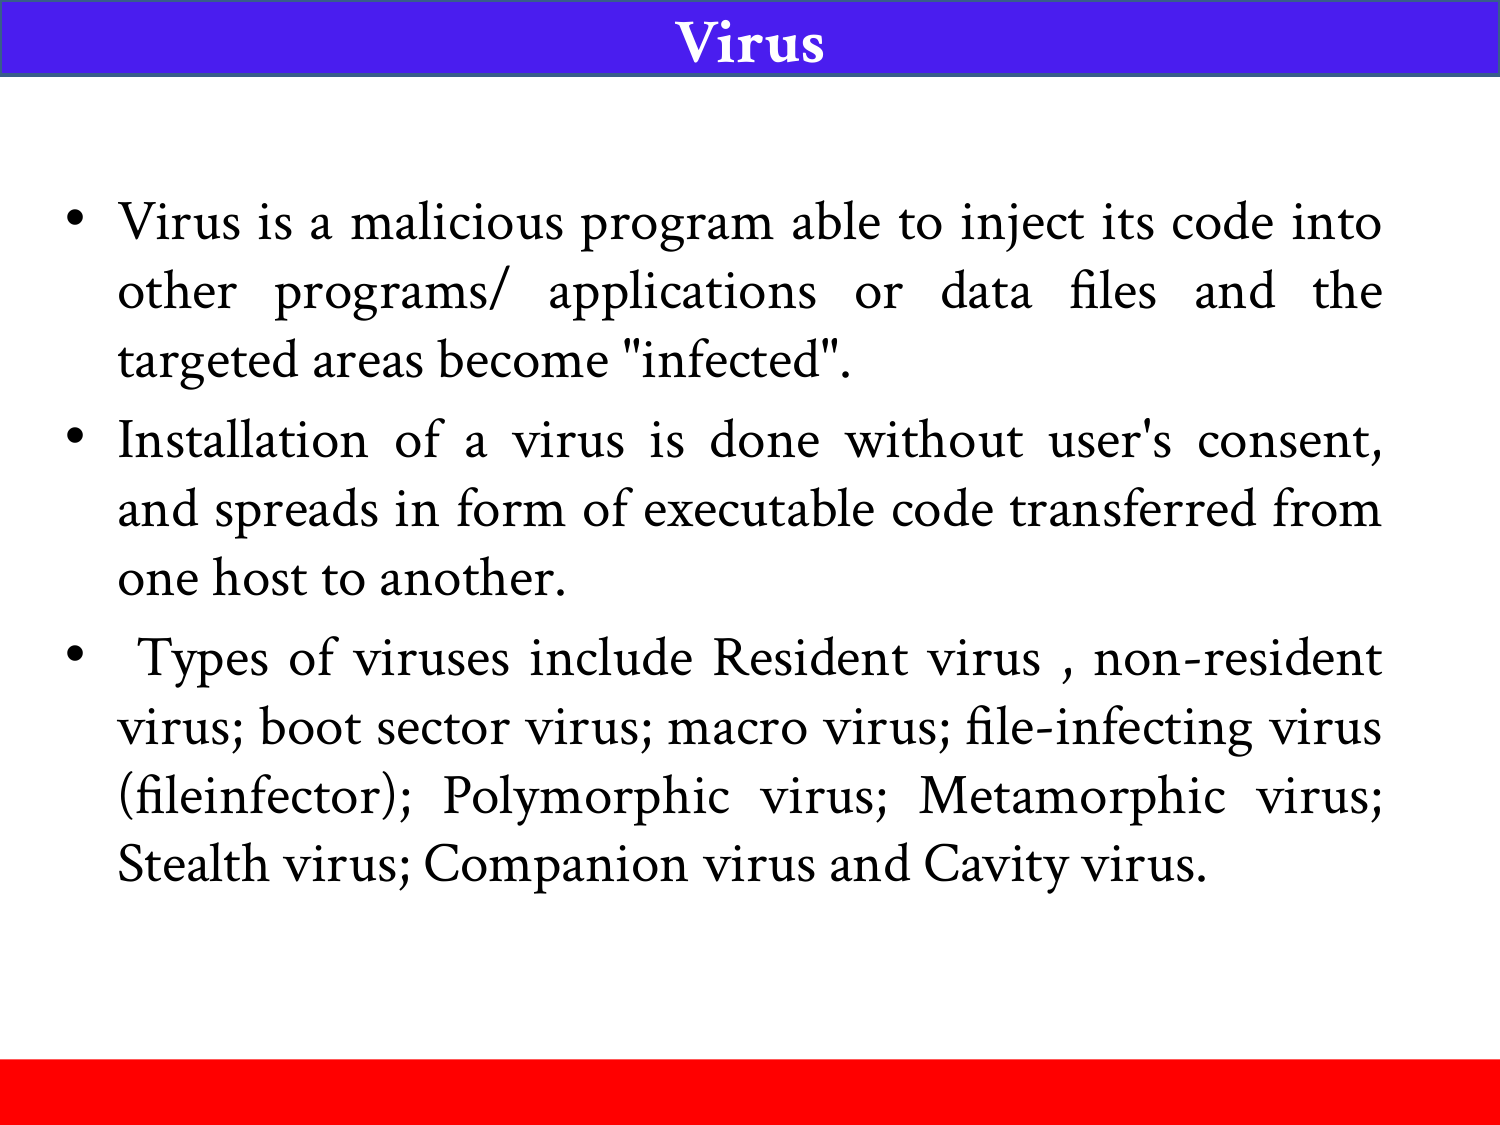

Virus
Virus is a malicious program able to inject its code into other programs/ applications or data files and the targeted areas become "infected".
Installation of a virus is done without user's consent, and spreads in form of executable code transferred from one host to another.
 Types of viruses include Resident virus , non-resident virus; boot sector virus; macro virus; file-infecting virus (fileinfector); Polymorphic virus; Metamorphic virus; Stealth virus; Companion virus and Cavity virus.